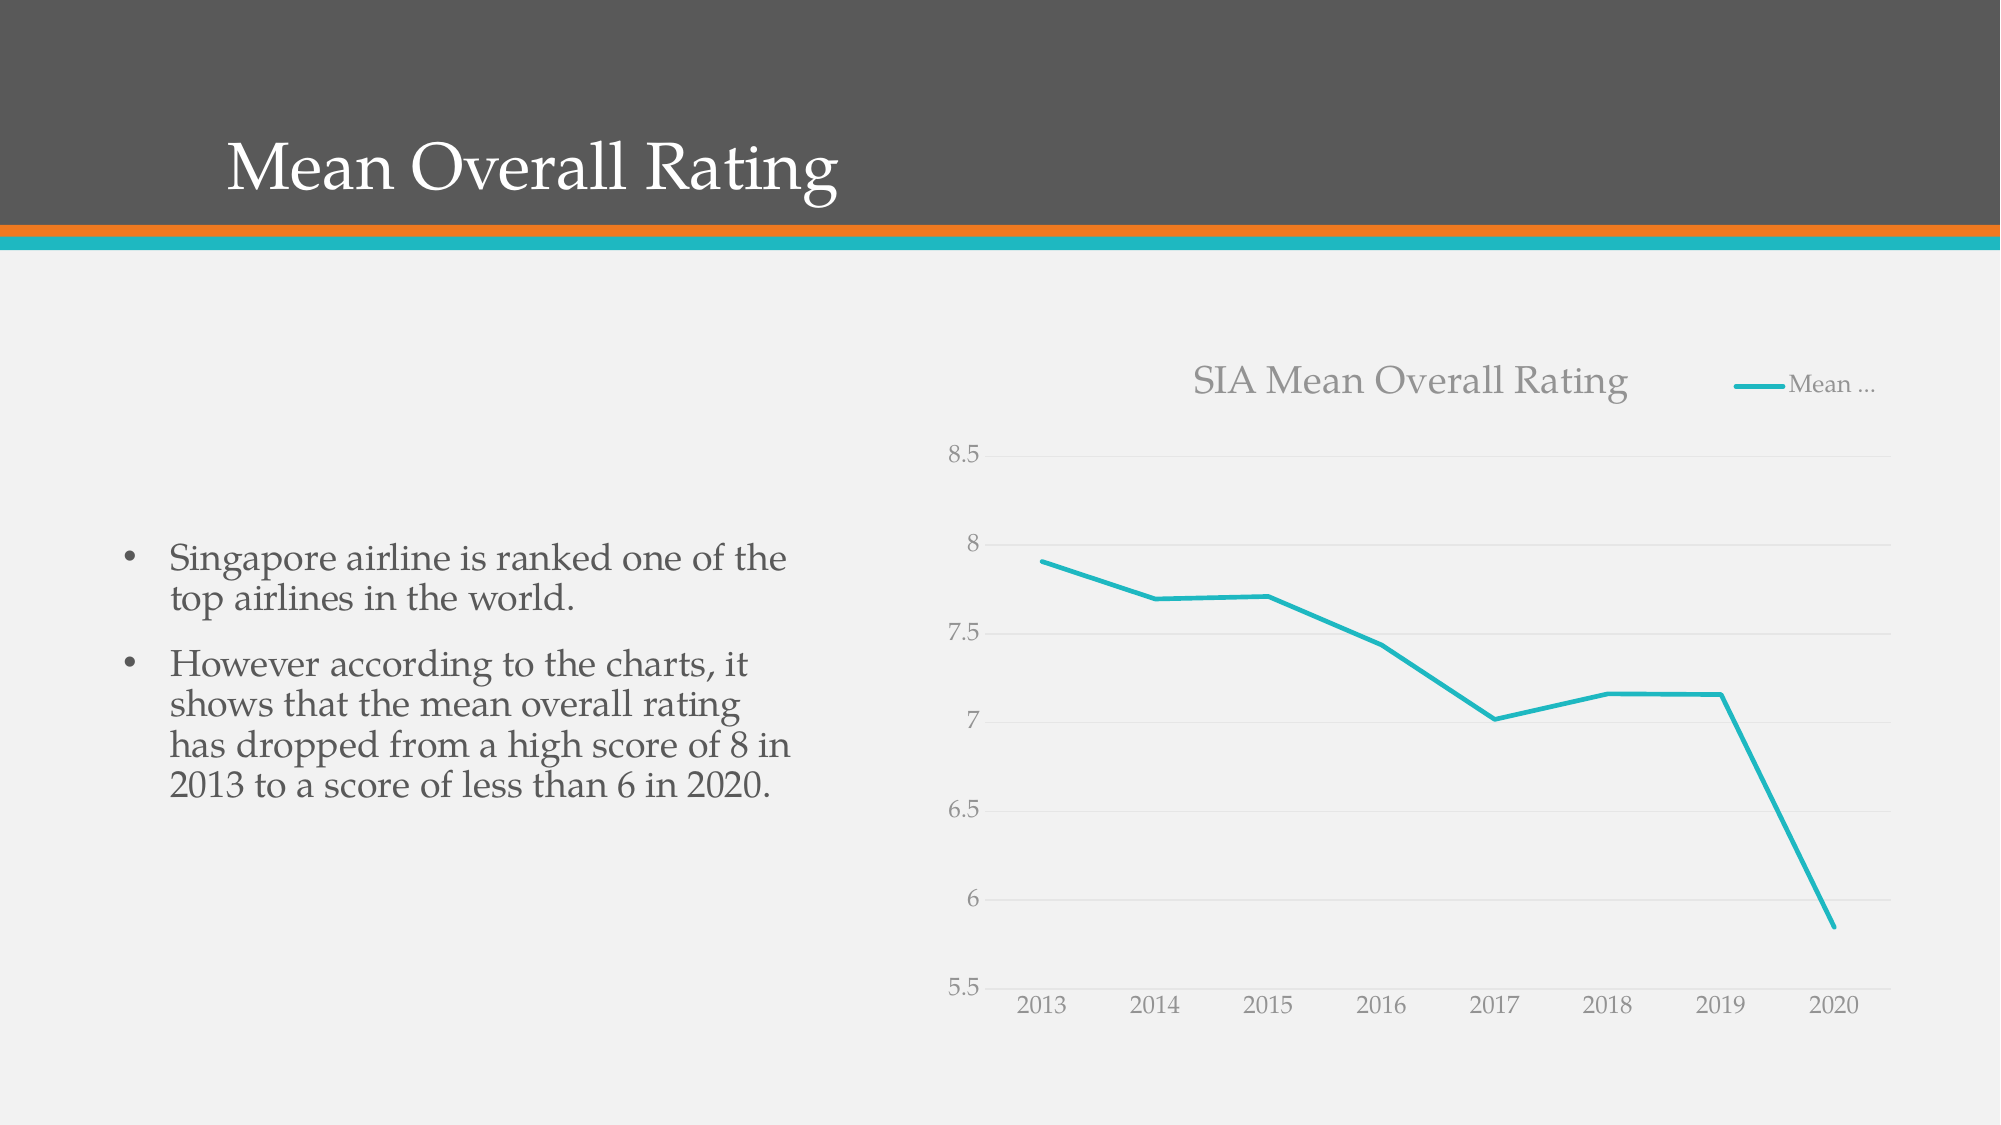

# Mean Overall Rating
Singapore airline is ranked one of the top airlines in the world.
However according to the charts, it shows that the mean overall rating has dropped from a high score of 8 in 2013 to a score of less than 6 in 2020.

### Chart: SIA Mean Overall Rating

| Category | Mean Rating |
|---|---|
| 2013 | 7.908 |
| 2014 | 7.697 |
| 2015 | 7.711 |
| 2016 | 7.438 |
| 2017 | 7.018 |
| 2018 | 7.162 |
| 2019 | 7.158 |
| 2020 | 5.847 |